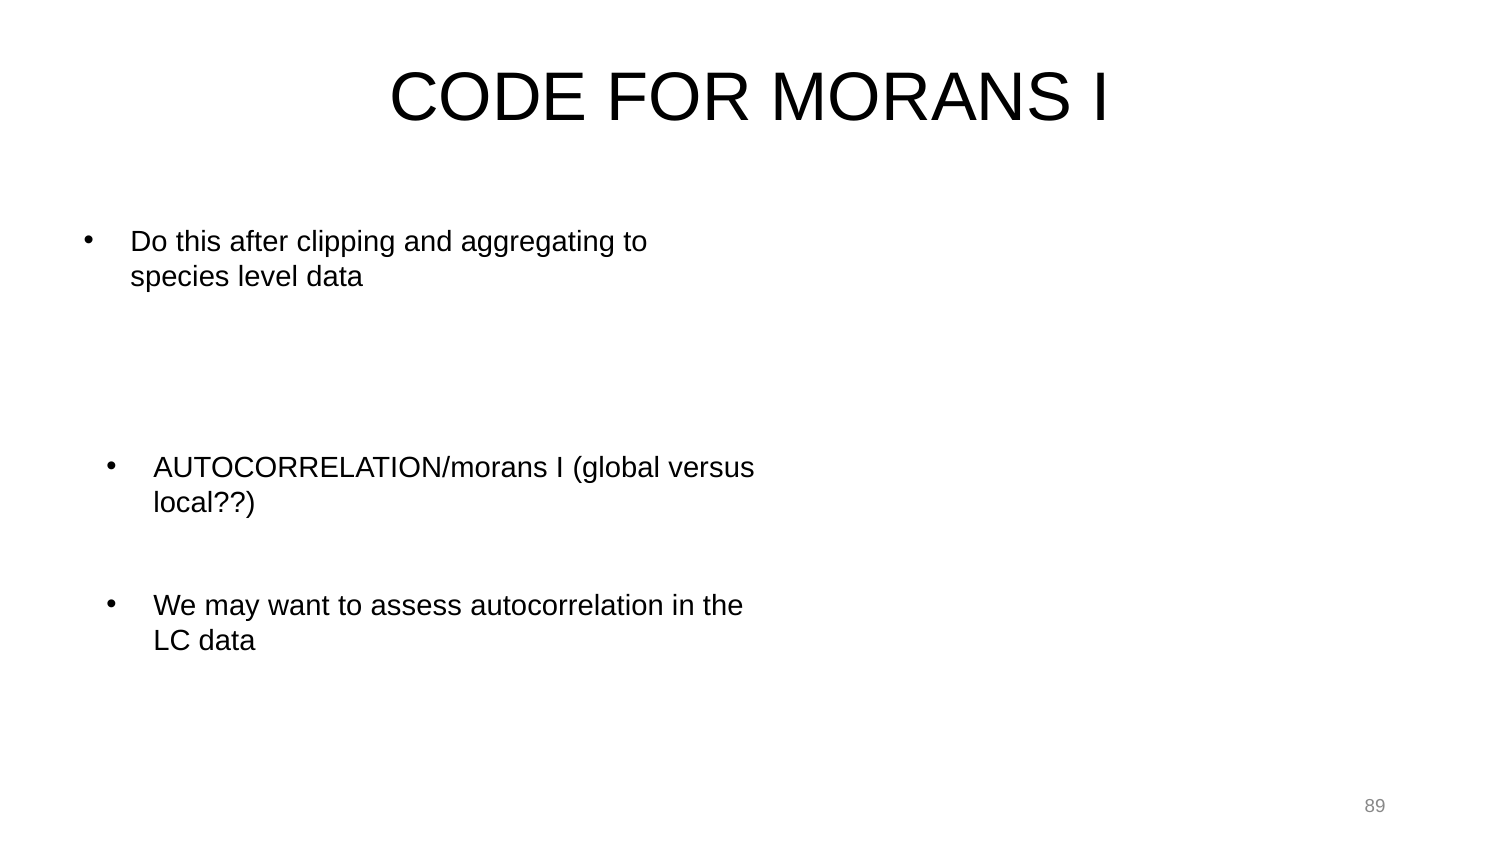

# CODE FOR MORANS I
Do this after clipping and aggregating to species level data
AUTOCORRELATION/morans I (global versus local??)

We may want to assess autocorrelation in the LC data
89